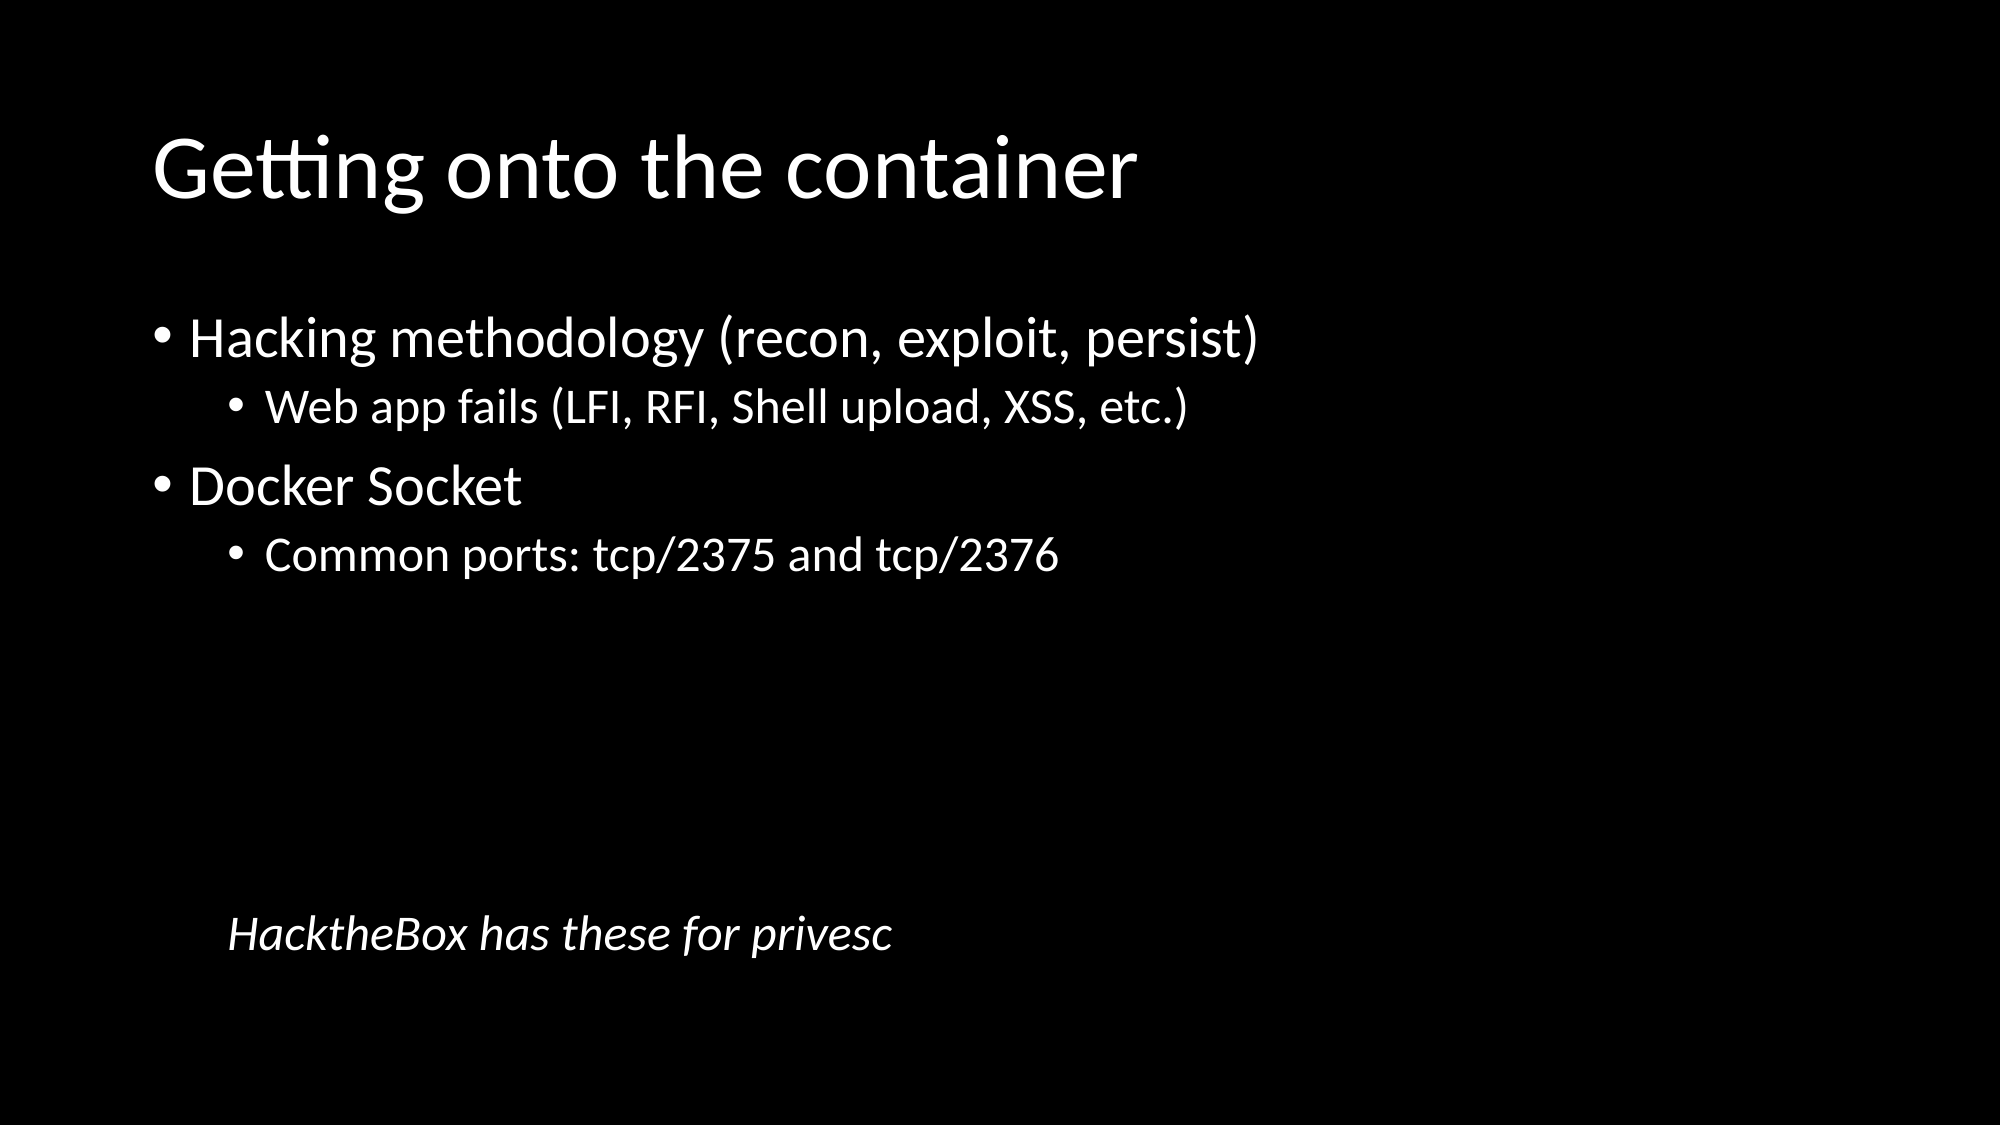

# Getting onto the container
Hacking methodology (recon, exploit, persist)
Web app fails (LFI, RFI, Shell upload, XSS, etc.)
Docker Socket
Common ports: tcp/2375 and tcp/2376

HacktheBox has these for privesc